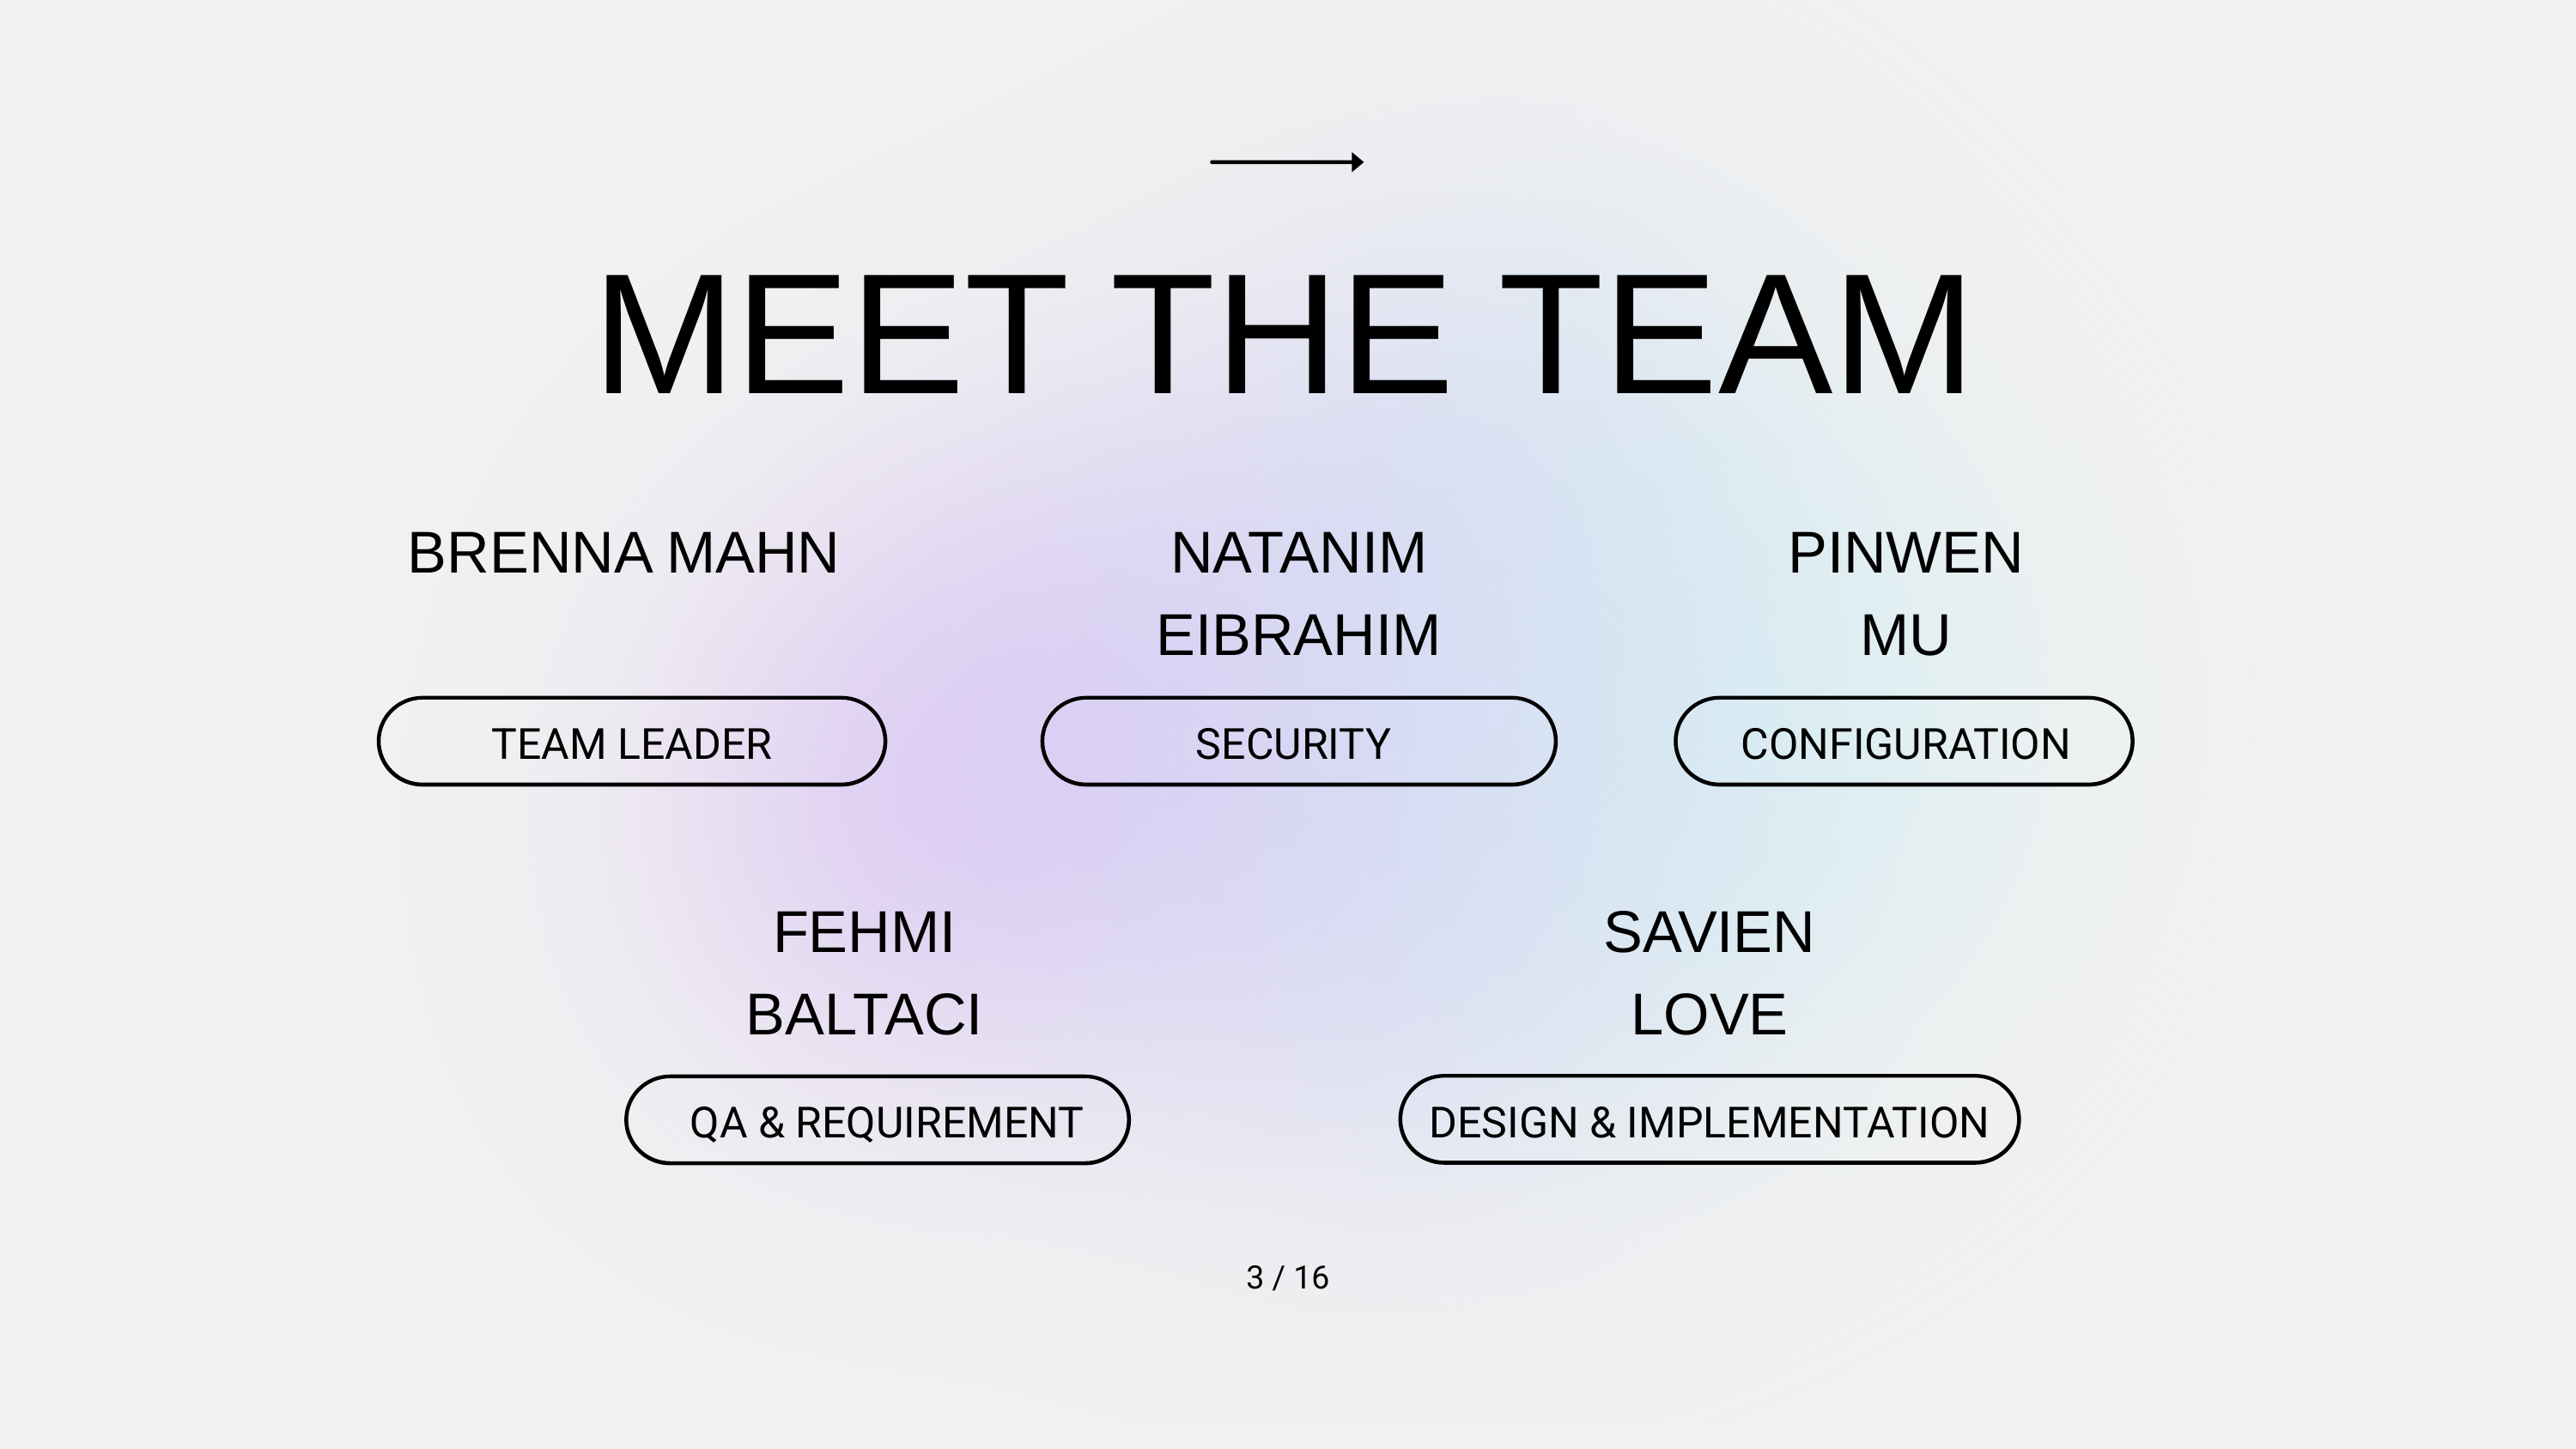

MEET THE TEAM
BRENNA MAHN
NATANIM EIBRAHIM
PINWEN
MU

TEAM LEADER
CONFIGURATION
SECURITY
FEHMI
BALTACI
SAVIEN
LOVE

QA & REQUIREMENT
DESIGN & IMPLEMENTATION
3 / 16